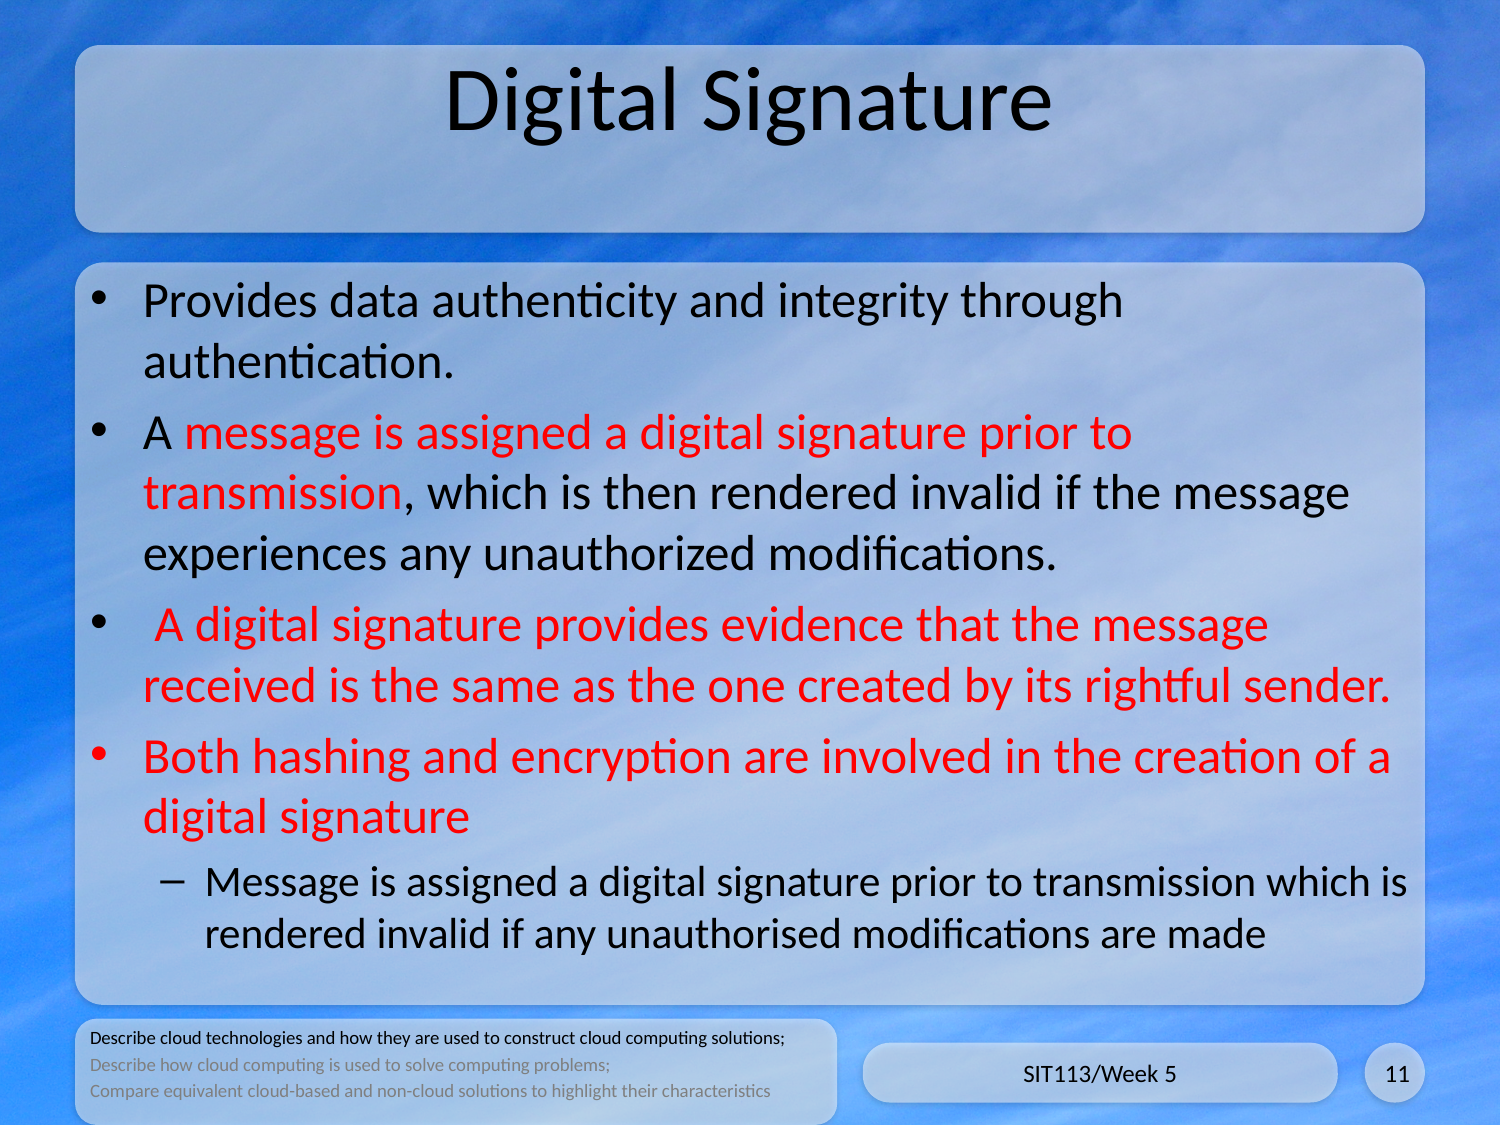

# Digital Signature
Provides data authenticity and integrity through authentication.
A message is assigned a digital signature prior to transmission, which is then rendered invalid if the message experiences any unauthorized modifications.
 A digital signature provides evidence that the message received is the same as the one created by its rightful sender.
Both hashing and encryption are involved in the creation of a digital signature
Message is assigned a digital signature prior to transmission which is rendered invalid if any unauthorised modifications are made
Describe cloud technologies and how they are used to construct cloud computing solutions;
Describe how cloud computing is used to solve computing problems;
Compare equivalent cloud-based and non-cloud solutions to highlight their characteristics
SIT113/Week 5
11